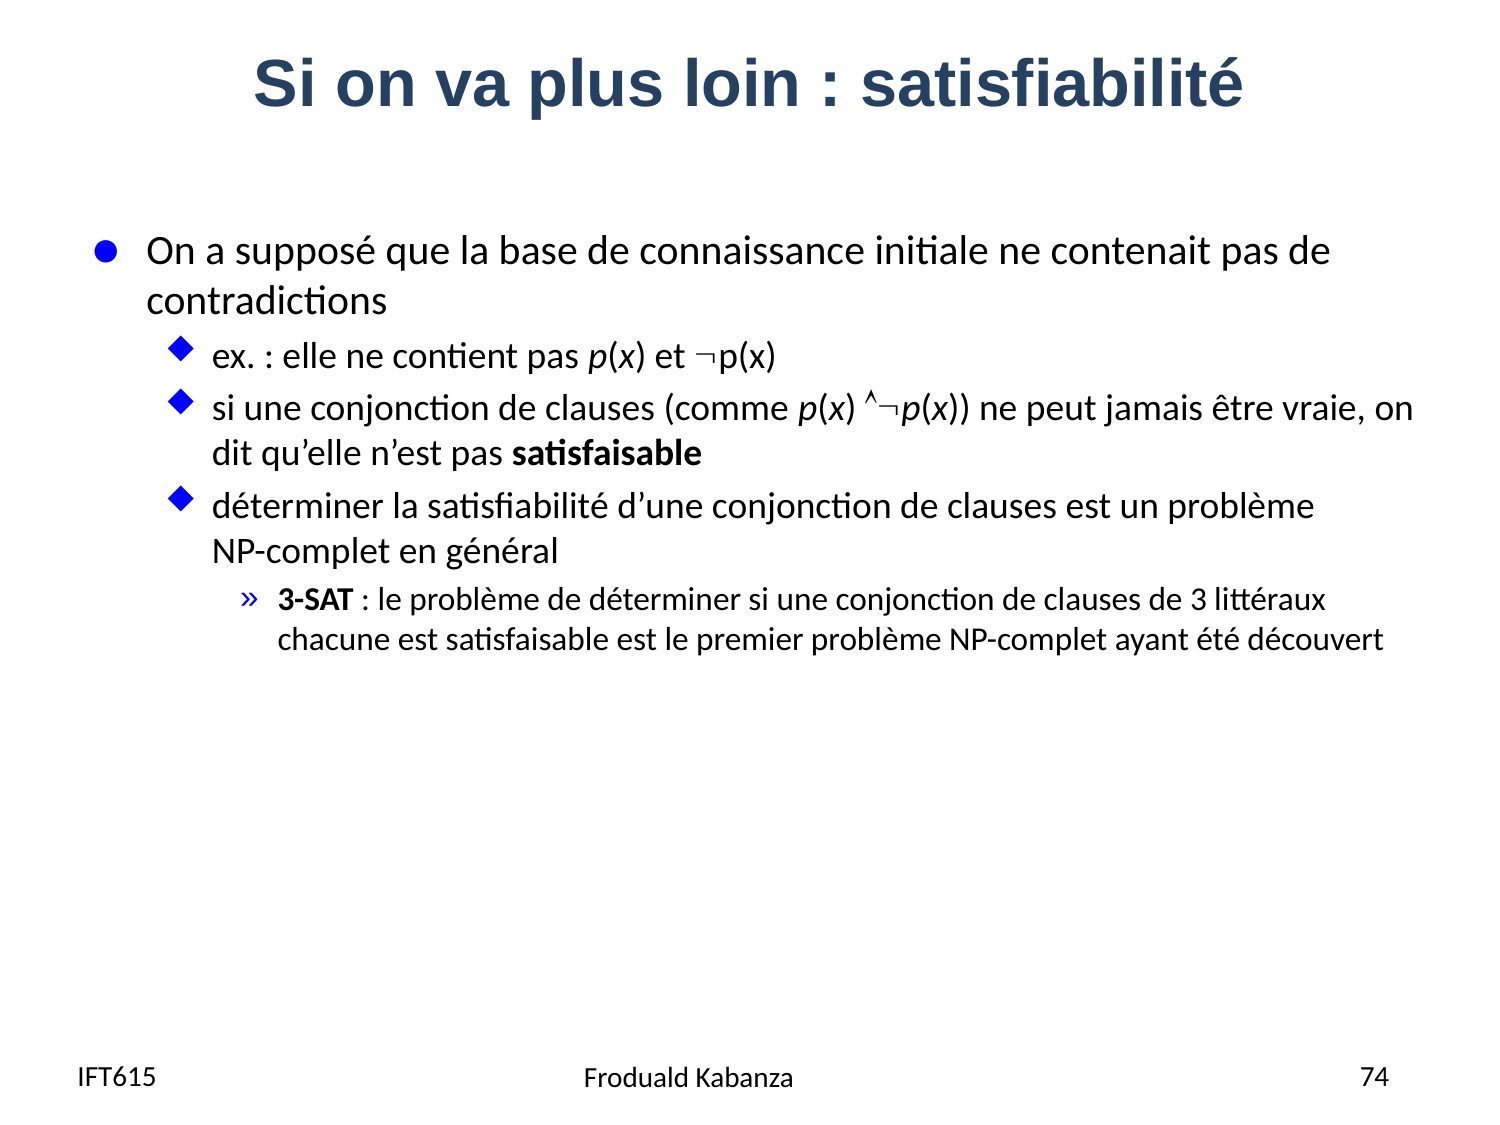

# Si on va plus loin : satisfiabilité
On a supposé que la base de connaissance initiale ne contenait pas de contradictions
ex. : elle ne contient pas p(x) et ¬p(x)
si une conjonction de clauses (comme p(x) ∧¬p(x)) ne peut jamais être vraie, on dit qu’elle n’est pas satisfaisable
déterminer la satisfiabilité d’une conjonction de clauses est un problème
NP-complet en général
3-SAT : le problème de déterminer si une conjonction de clauses de 3 littéraux chacune est satisfaisable est le premier problème NP-complet ayant été découvert

IFT615
74
Froduald Kabanza